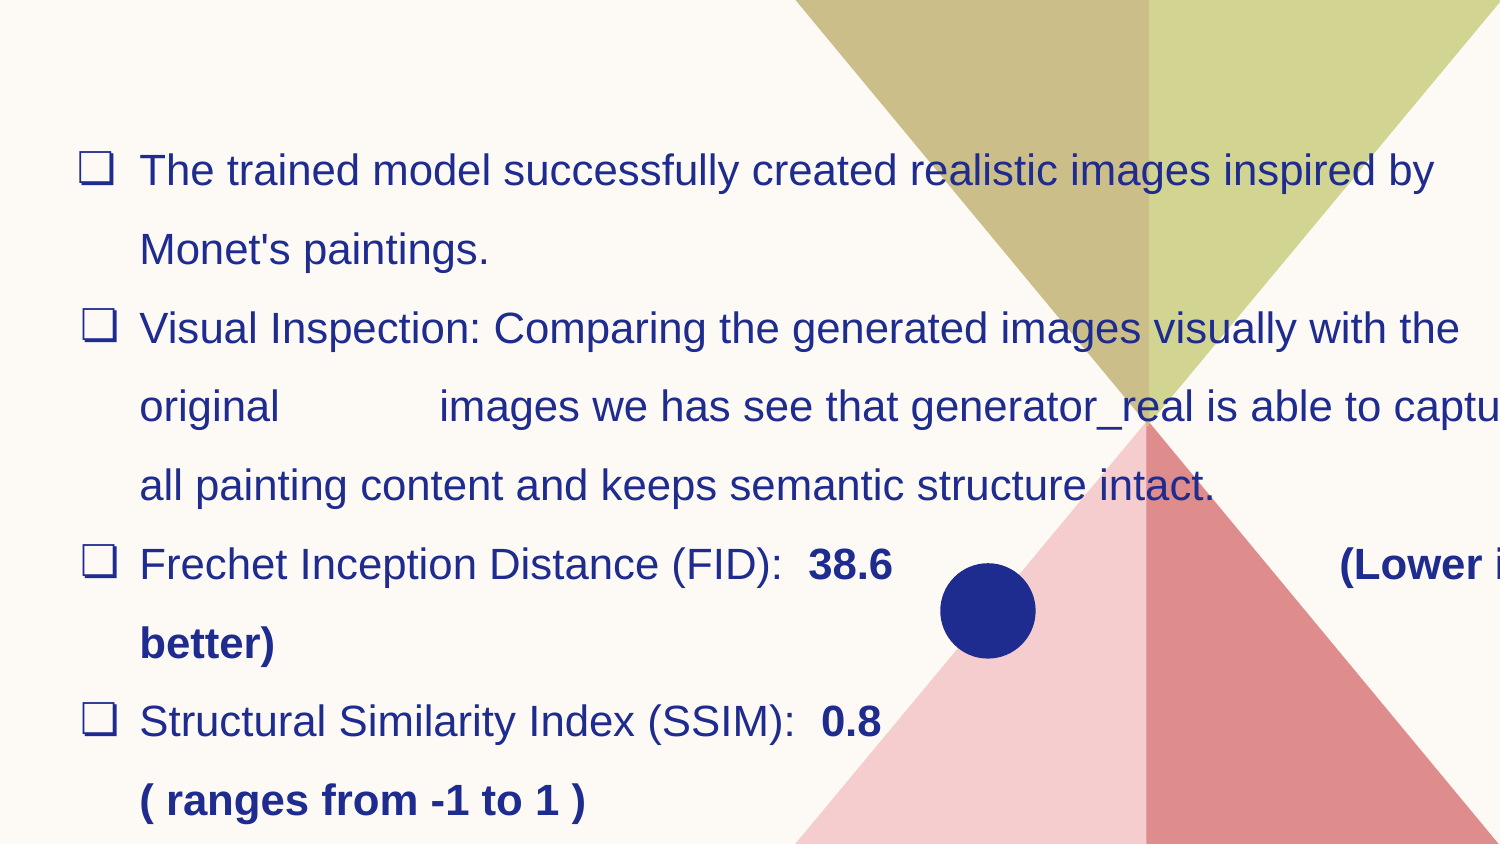

The trained model successfully created realistic images inspired by Monet's paintings.
Visual Inspection: Comparing the generated images visually with the original 	images we has see that generator_real is able to capture all painting content and keeps semantic structure intact.
Frechet Inception Distance (FID):  38.6 			(Lower is better)
Structural Similarity Index (SSIM):  0.8 				( ranges from -1 to 1 )